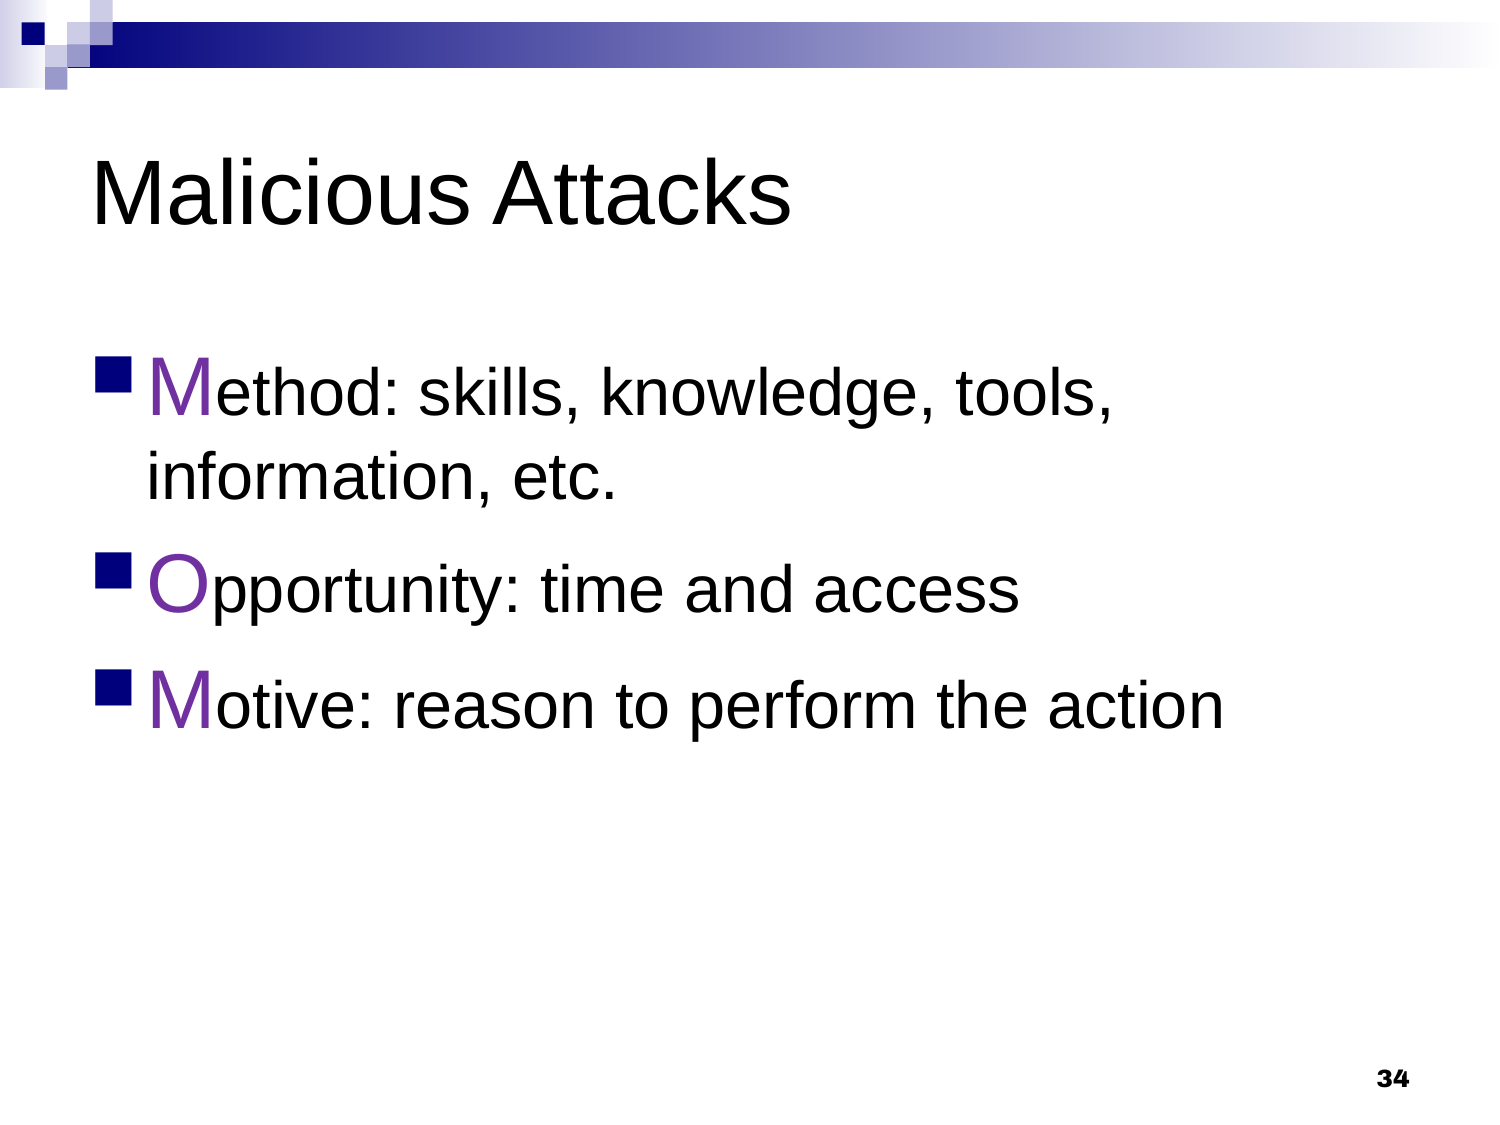

# Malicious Attacks
Method: skills, knowledge, tools, information, etc.
Opportunity: time and access
Motive: reason to perform the action
34